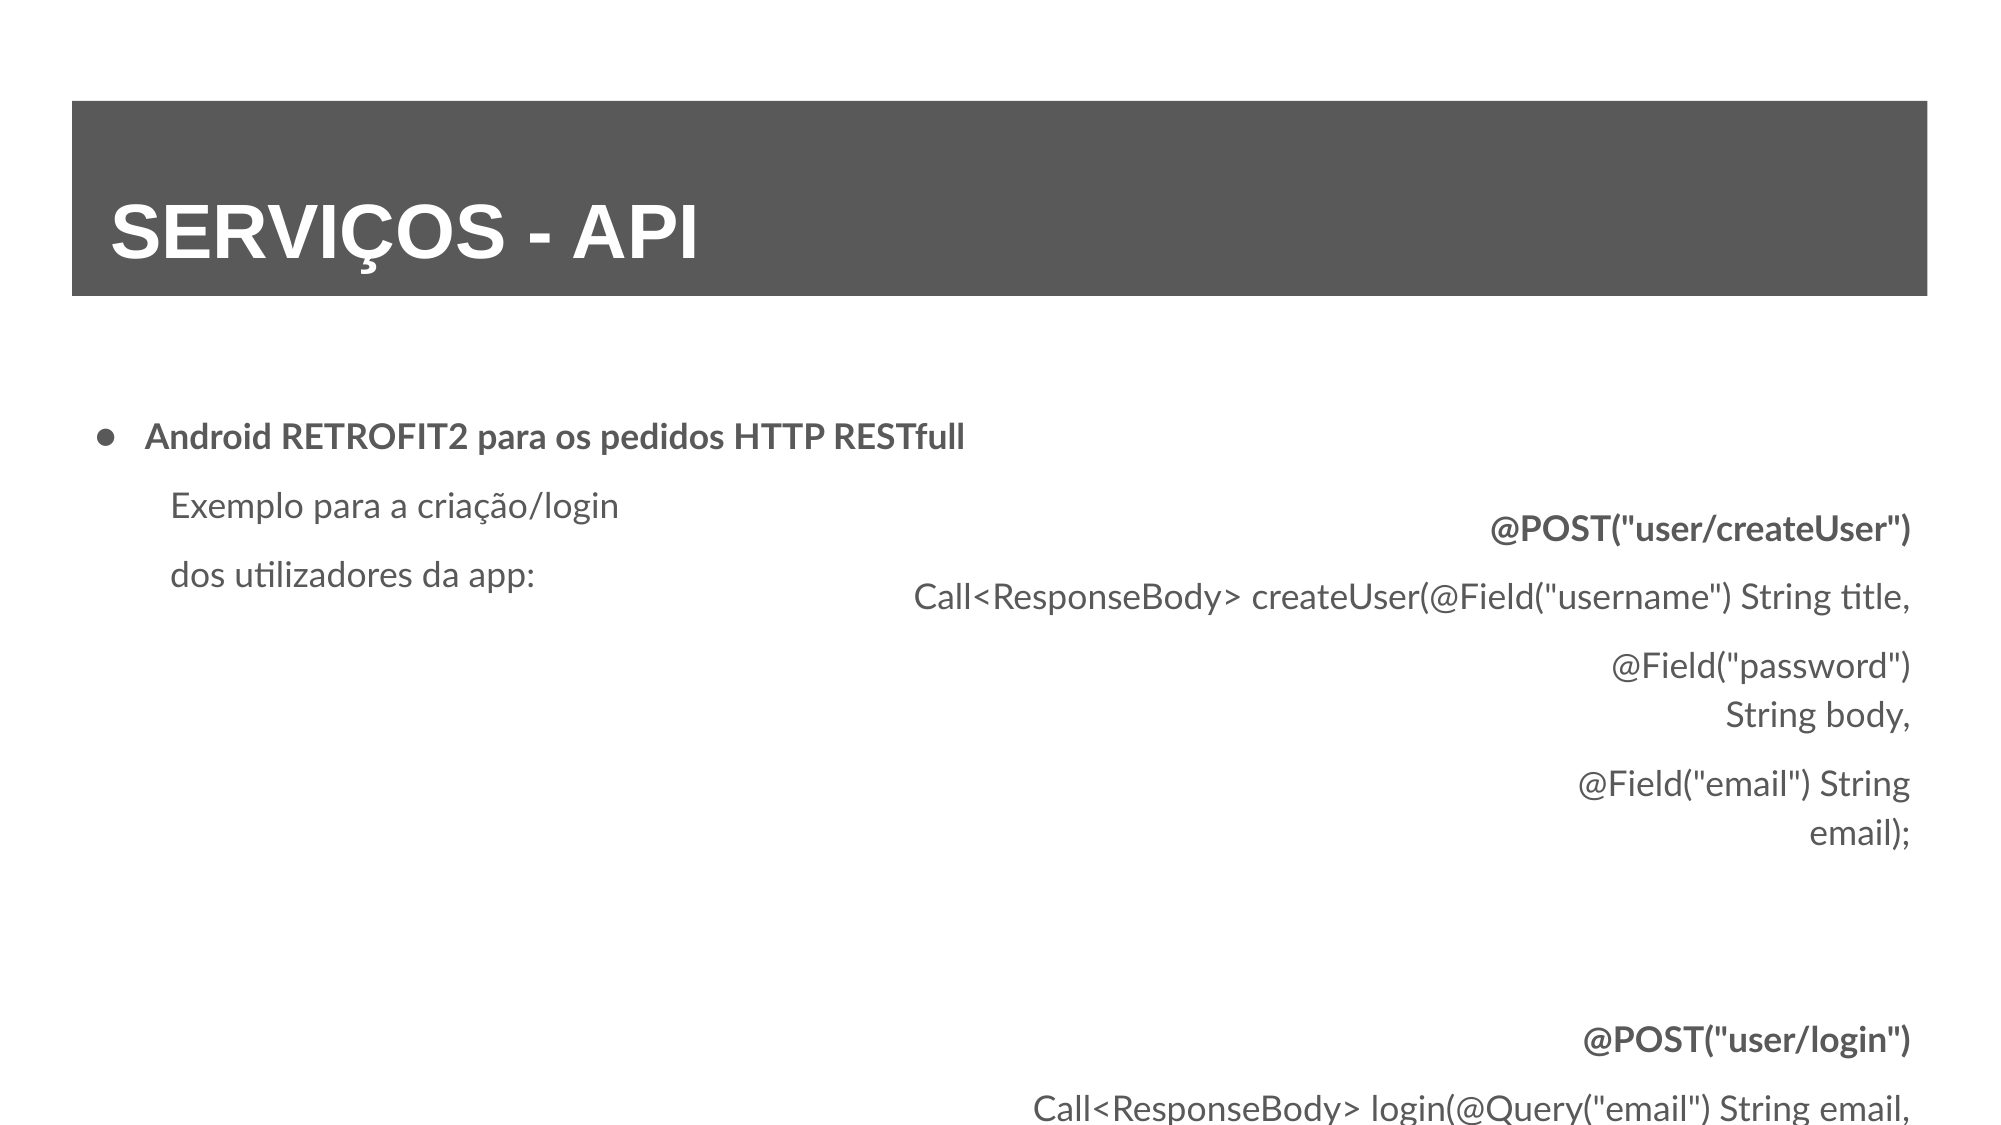

# SERVIÇOS - API
Android RETROFIT2 para os pedidos HTTP RESTfull
Exemplo para a criação/login
dos utilizadores da app:

@POST("user/createUser")
Call<ResponseBody> createUser(@Field("username") String title,
           	                       			@Field("password") String body,
                           	           @Field("email") String email);

@POST("user/login")
Call<ResponseBody> login(@Query("email") String email,
				@Query("password") String password);